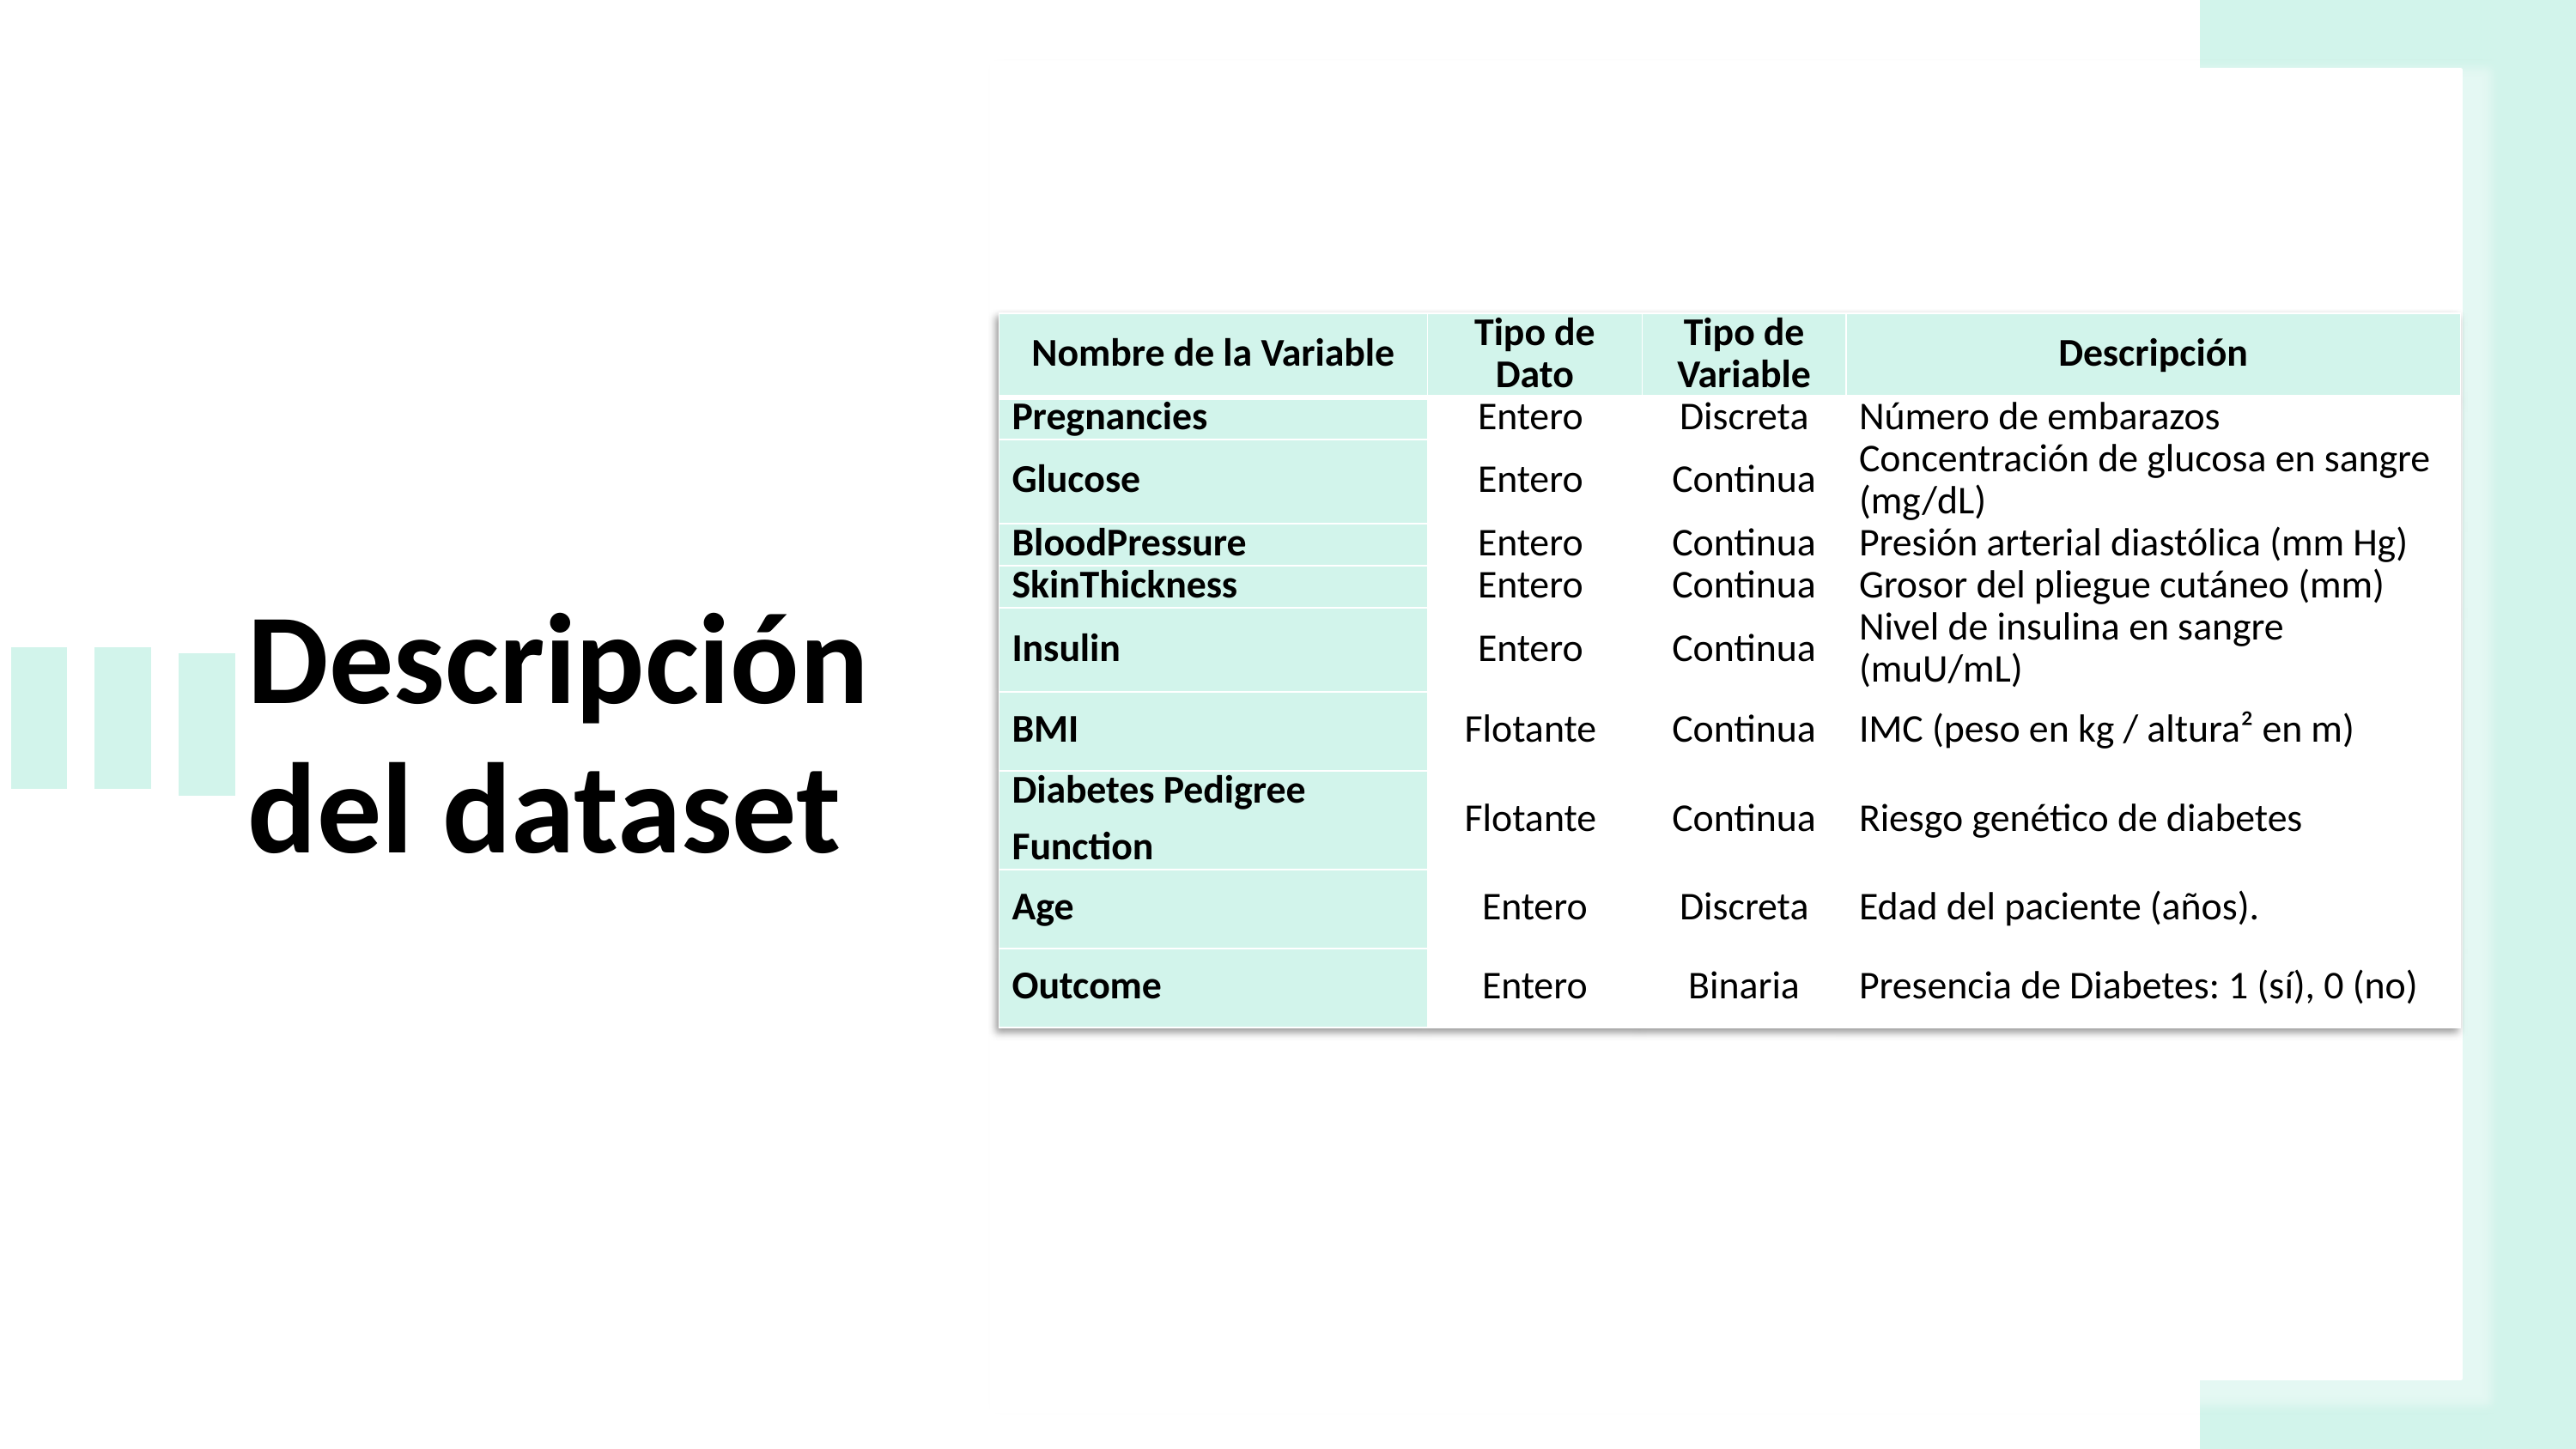

| Nombre de la Variable | Tipo de Dato | Tipo de Variable | Descripción |
| --- | --- | --- | --- |
| Pregnancies | Entero | Discreta | Número de embarazos |
| Glucose | Entero | Continua | Concentración de glucosa en sangre (mg/dL) |
| BloodPressure | Entero | Continua | Presión arterial diastólica (mm Hg) |
| SkinThickness | Entero | Continua | Grosor del pliegue cutáneo (mm) |
| Insulin | Entero | Continua | Nivel de insulina en sangre (muU/mL) |
| BMI | Flotante | Continua | IMC (peso en kg / altura² en m) |
| Diabetes Pedigree Function | Flotante | Continua | Riesgo genético de diabetes |
| Age | Entero | Discreta | Edad del paciente (años). |
| Outcome | Entero | Binaria | Presencia de Diabetes: 1 (sí), 0 (no) |

Descripción
del dataset